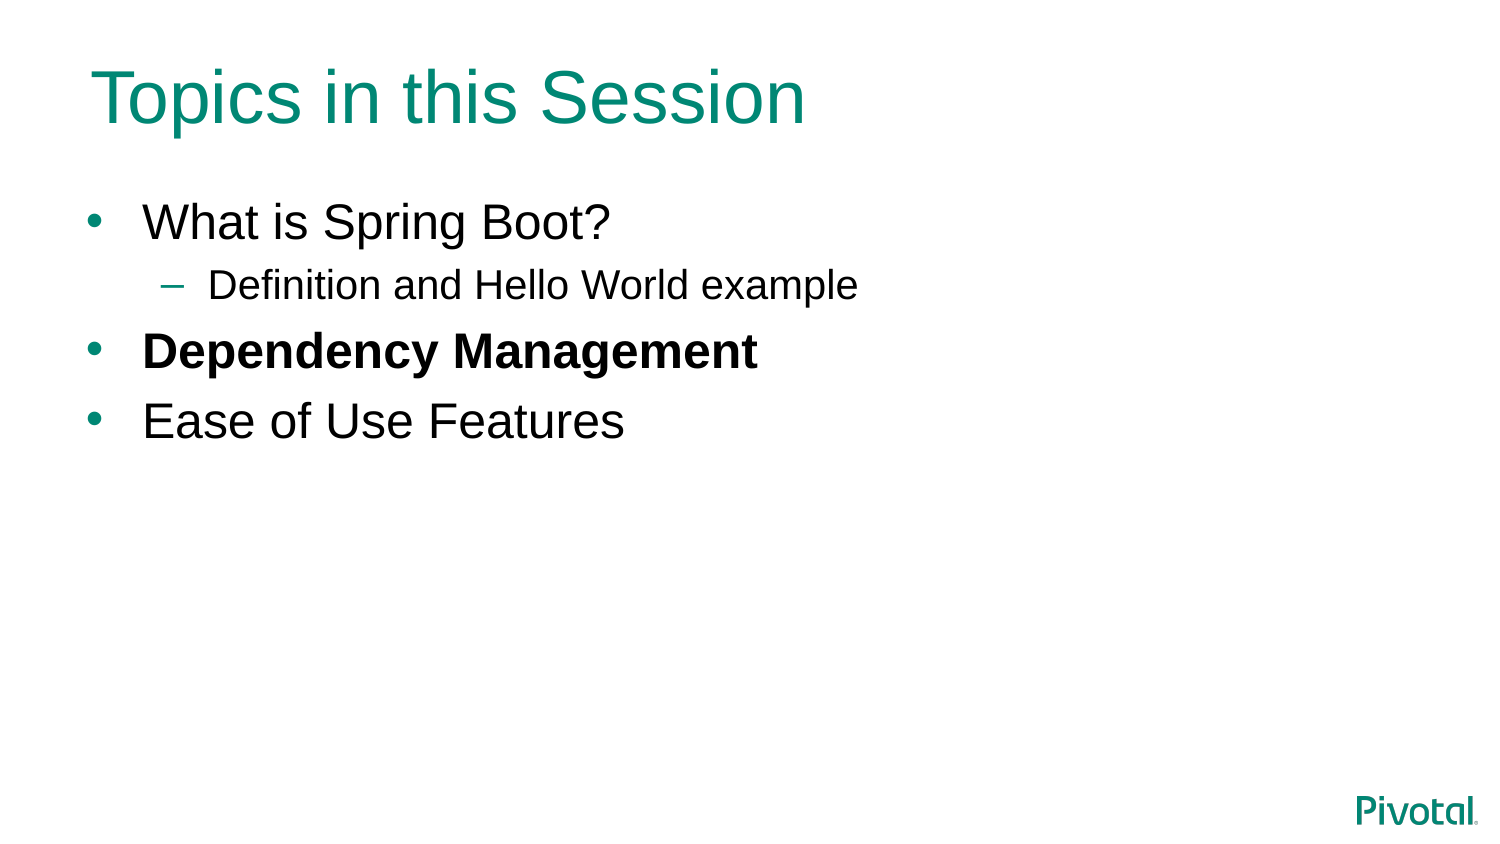

# Topics in this Session

What is Spring Boot?
Definition and Hello World example
Dependency Management
Ease of Use Features